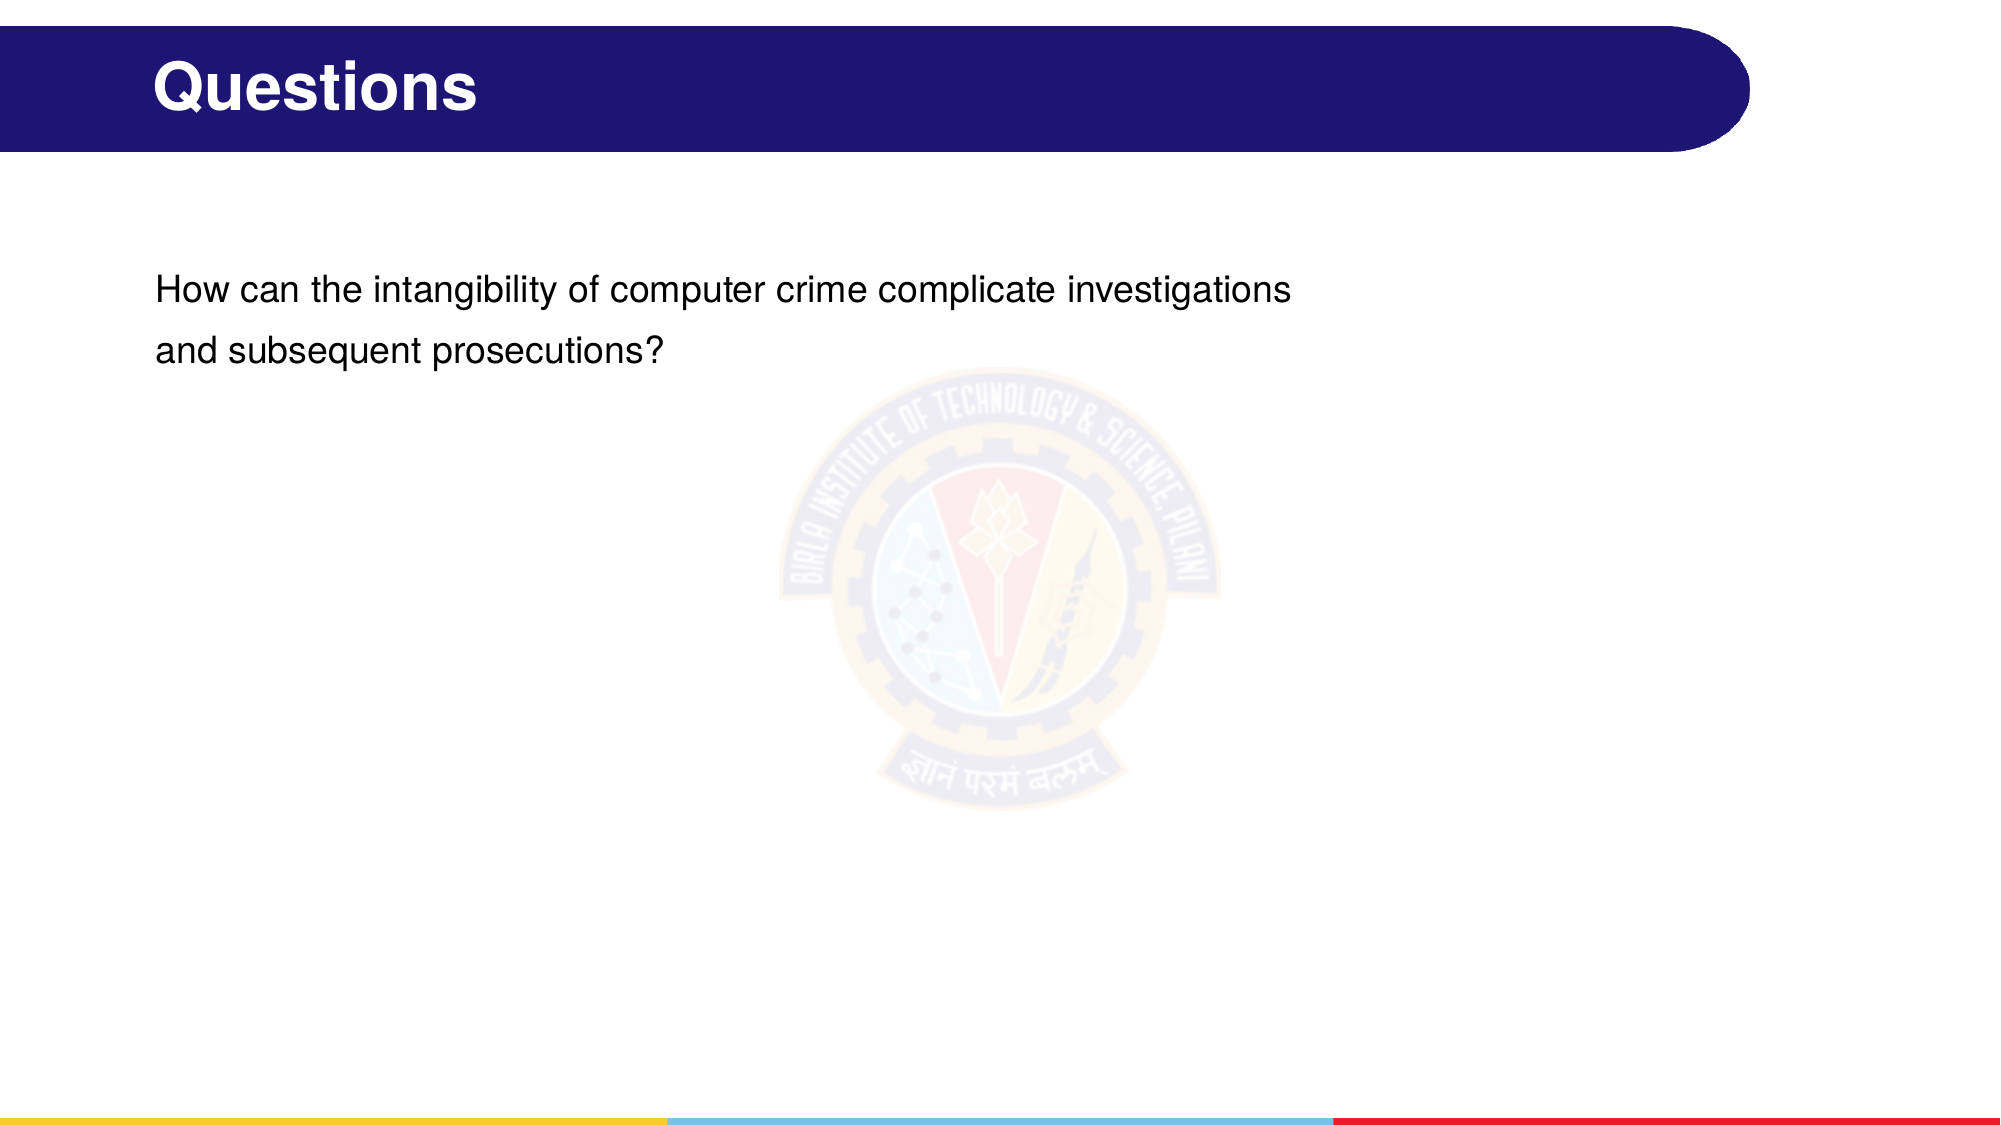

# Questions

How can the intangibility of computer crime complicate investigations
and subsequent prosecutions?